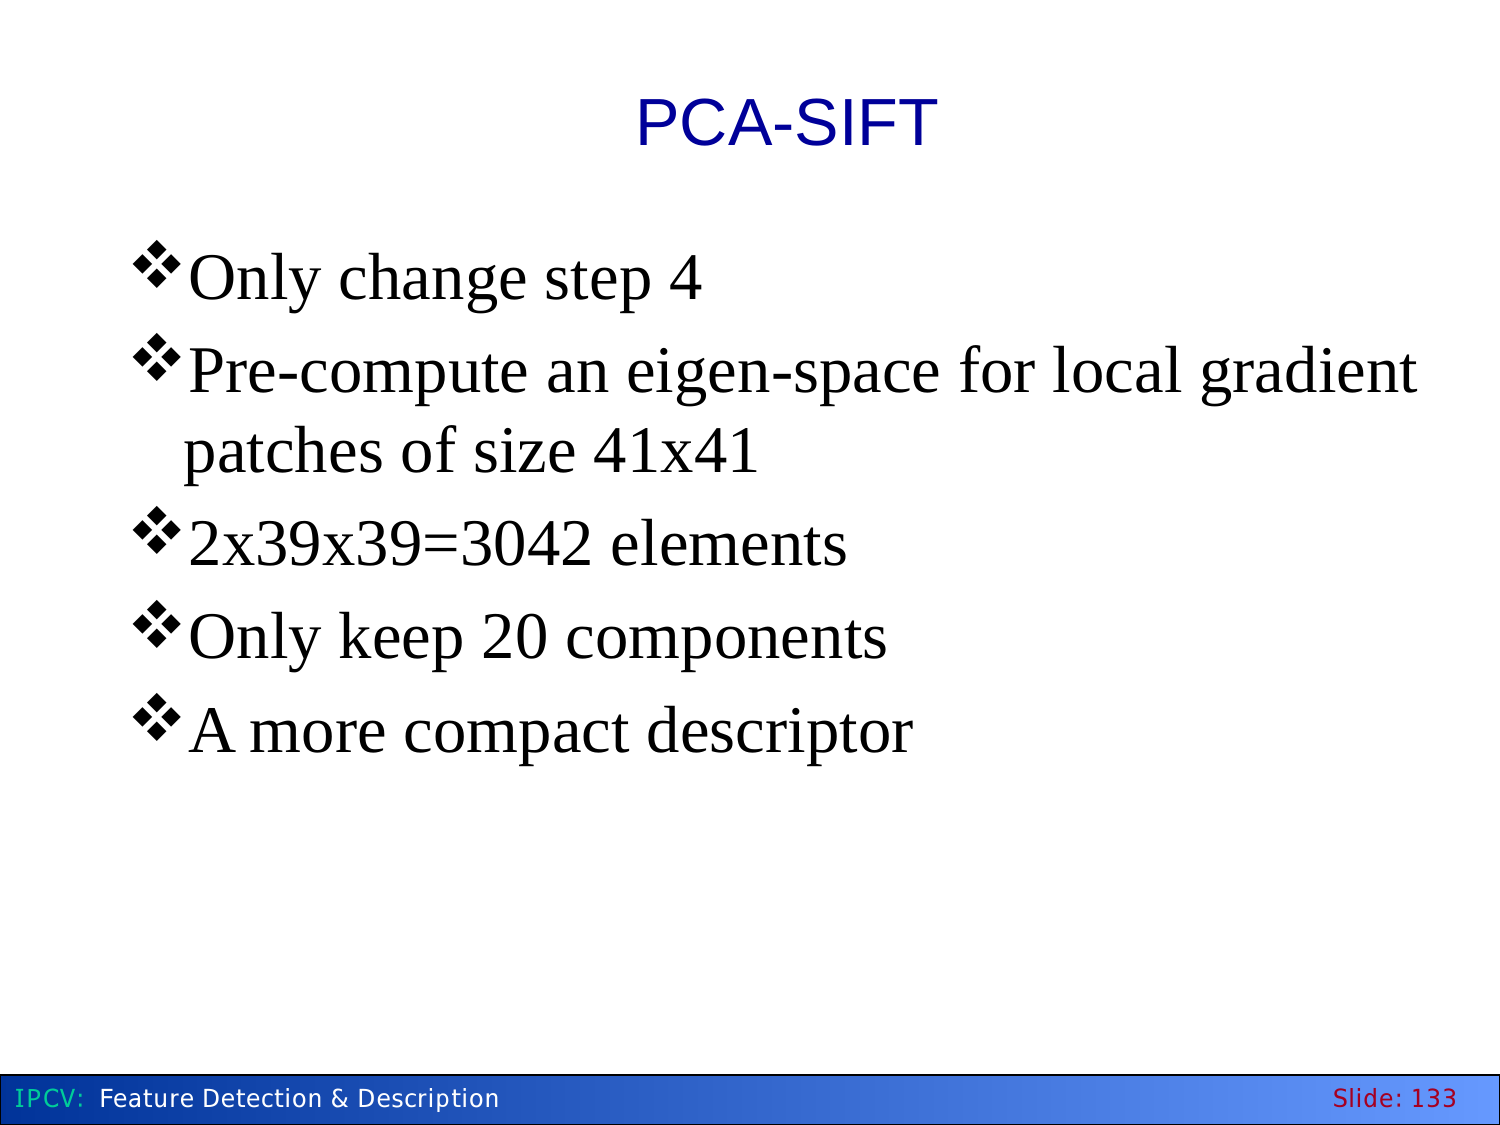

PCA-SIFT
Only change step 4
Pre-compute an eigen-space for local gradient patches of size 41x41
2x39x39=3042 elements
Only keep 20 components
A more compact descriptor

IPCV:  Feature Detection & Description	Slide: 133